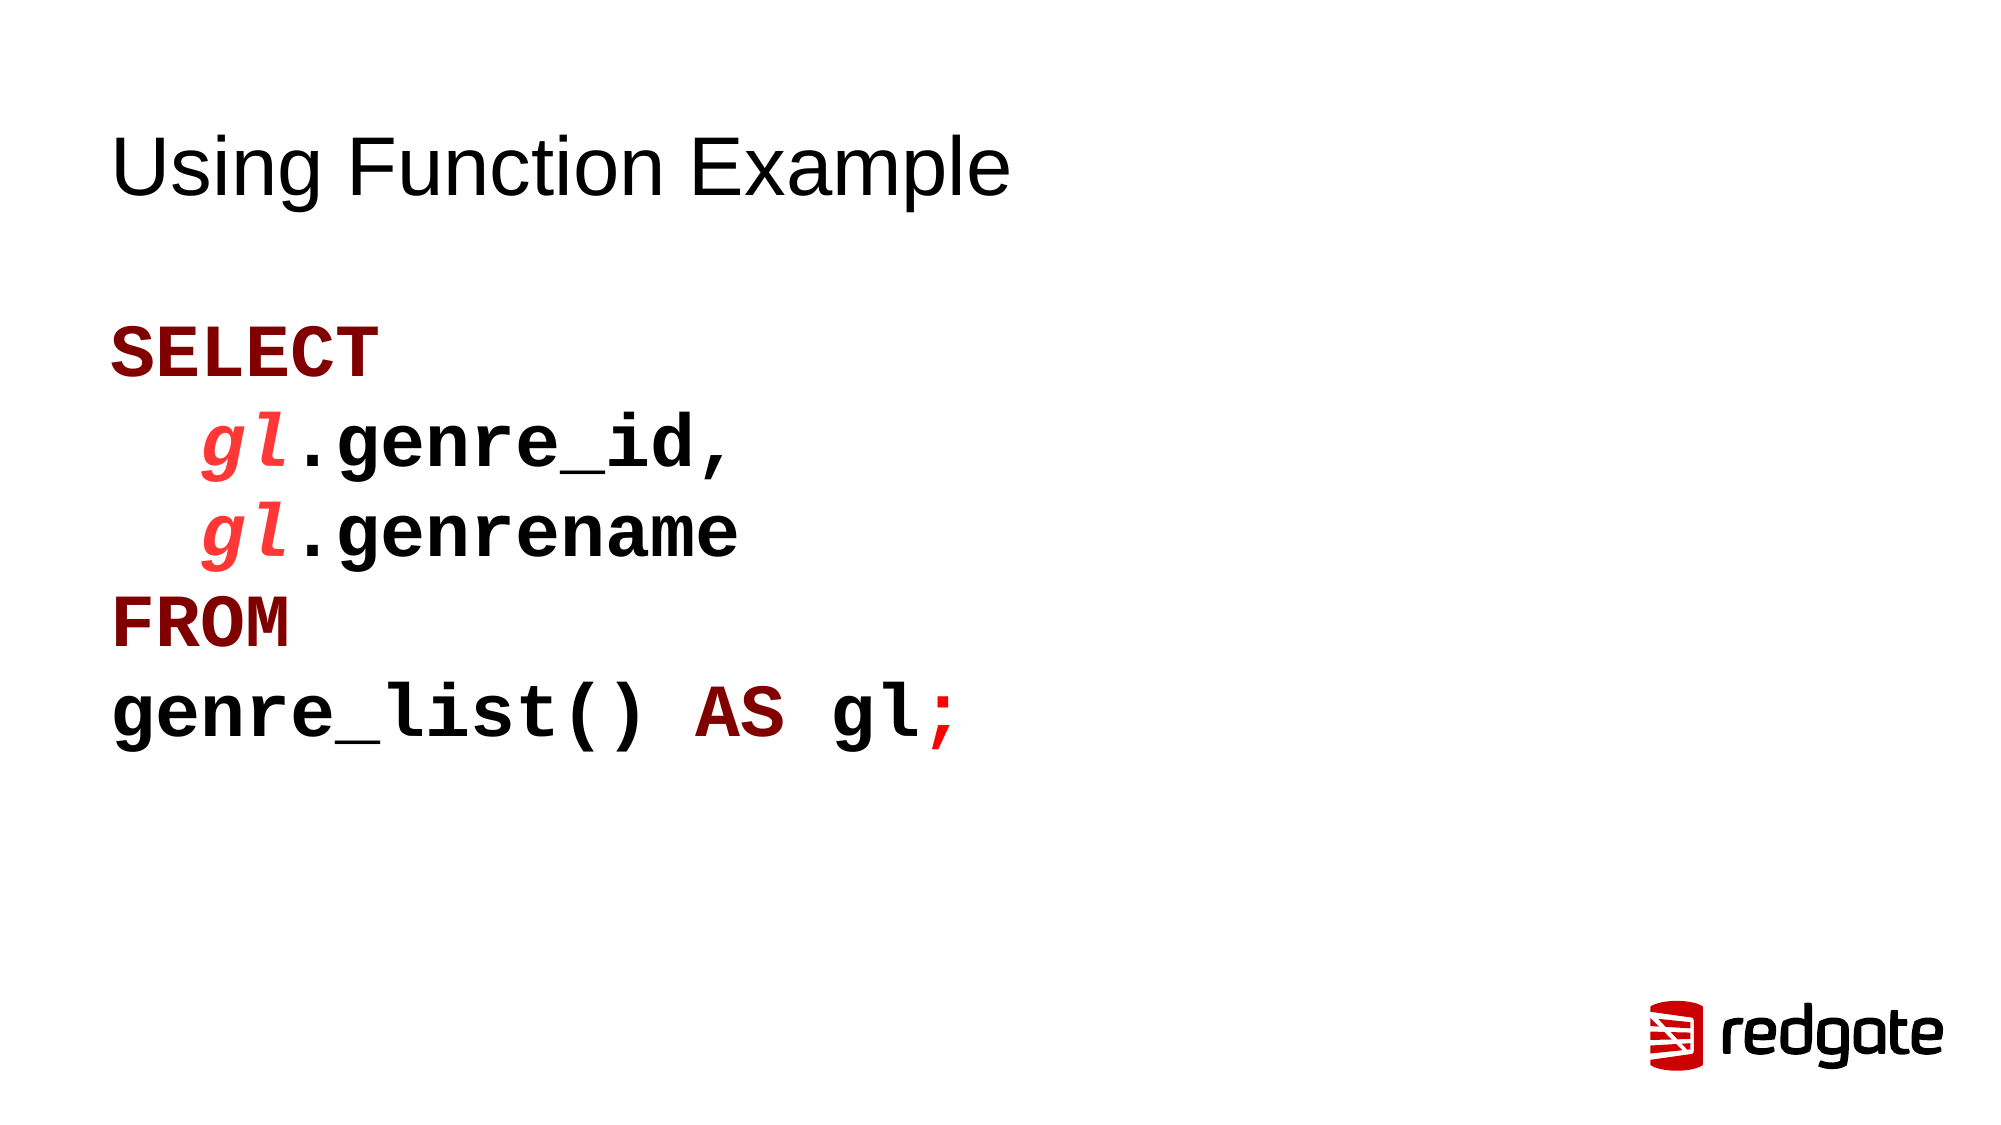

# Using Function Example
SELECT
  gl.genre_id,
  gl.genrename
FROM
genre_list() AS gl;